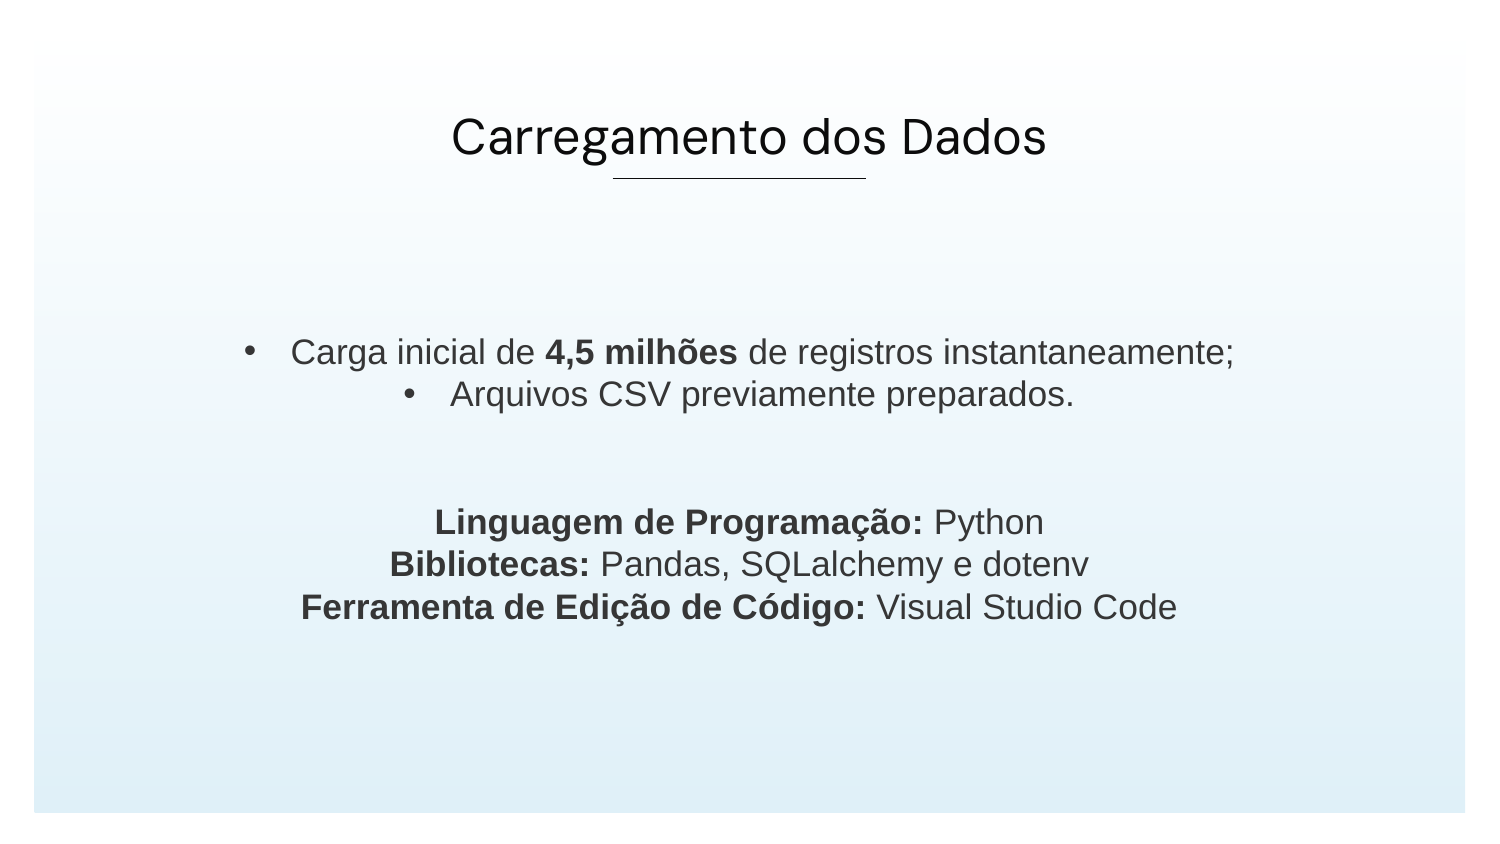

# Carregamento dos Dados
Carga inicial de 4,5 milhões de registros instantaneamente;
Arquivos CSV previamente preparados.

Linguagem de Programação: Python
Bibliotecas: Pandas, SQLalchemy e dotenv
Ferramenta de Edição de Código: Visual Studio Code